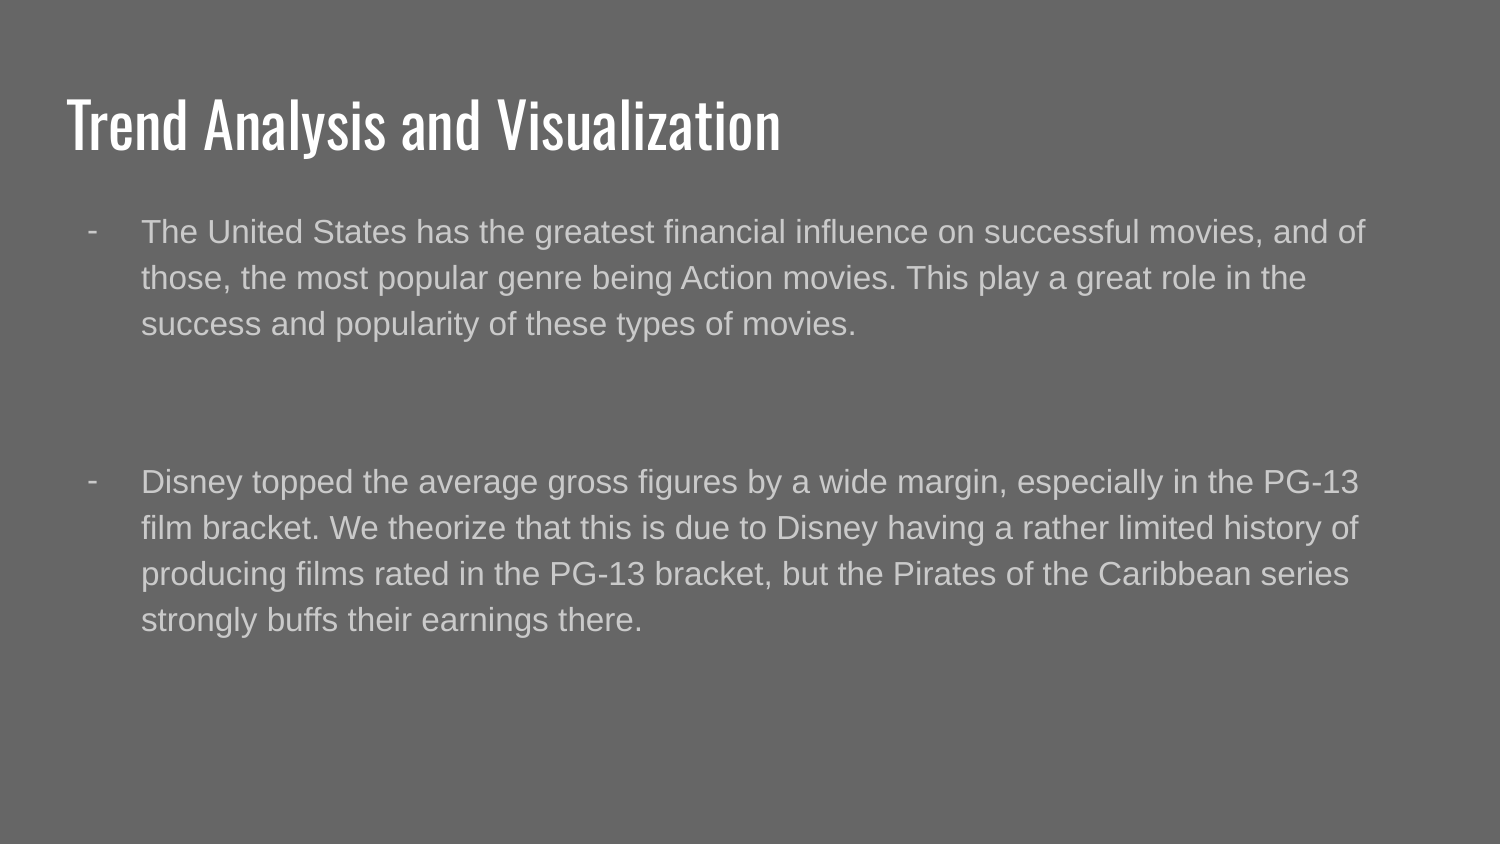

Trend Analysis and Visualization
The United States has the greatest financial influence on successful movies, and of those, the most popular genre being Action movies. This play a great role in the success and popularity of these types of movies.

Disney topped the average gross figures by a wide margin, especially in the PG-13 film bracket. We theorize that this is due to Disney having a rather limited history of producing films rated in the PG-13 bracket, but the Pirates of the Caribbean series strongly buffs their earnings there.